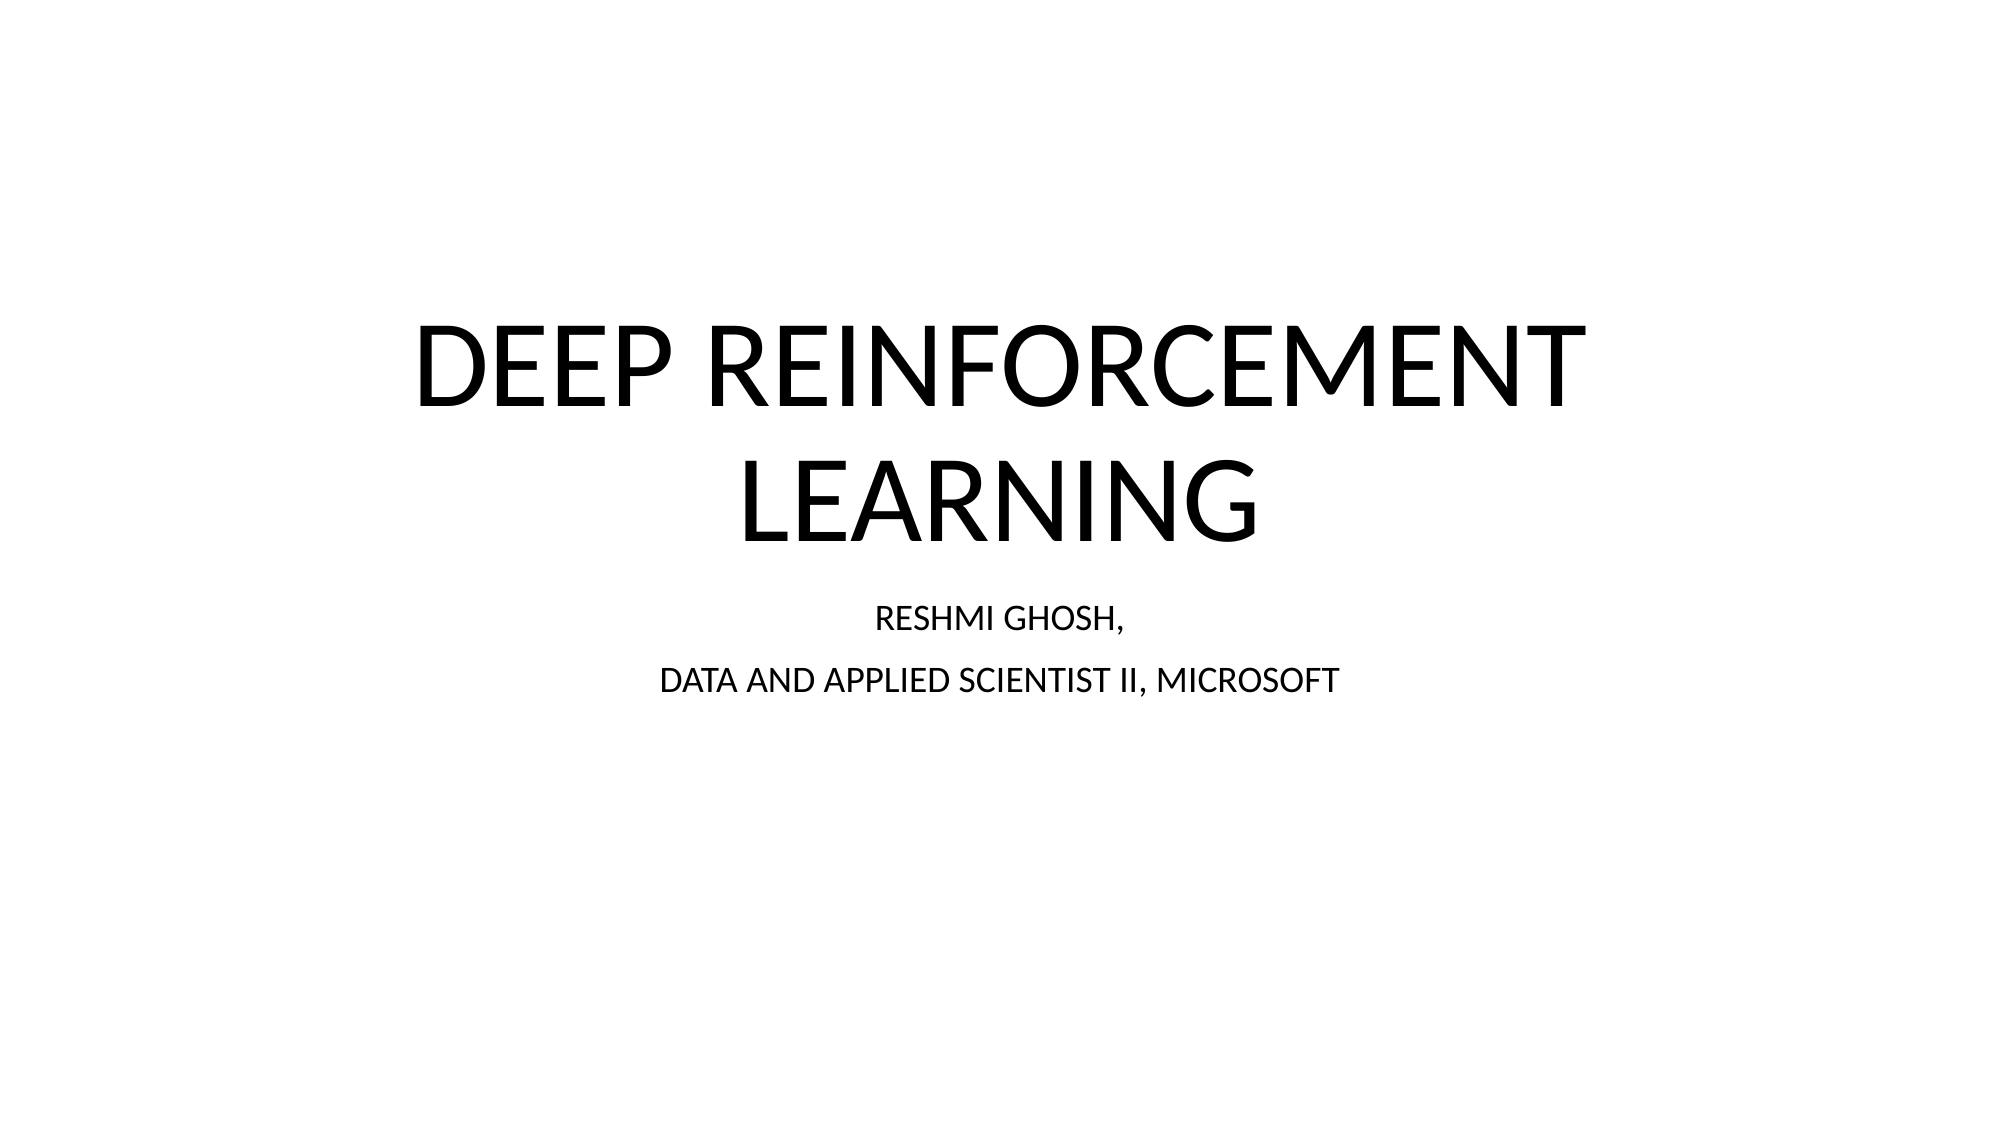

# DEEP REINFORCEMENT LEARNING
RESHMI GHOSH,
DATA AND APPLIED SCIENTIST II, MICROSOFT